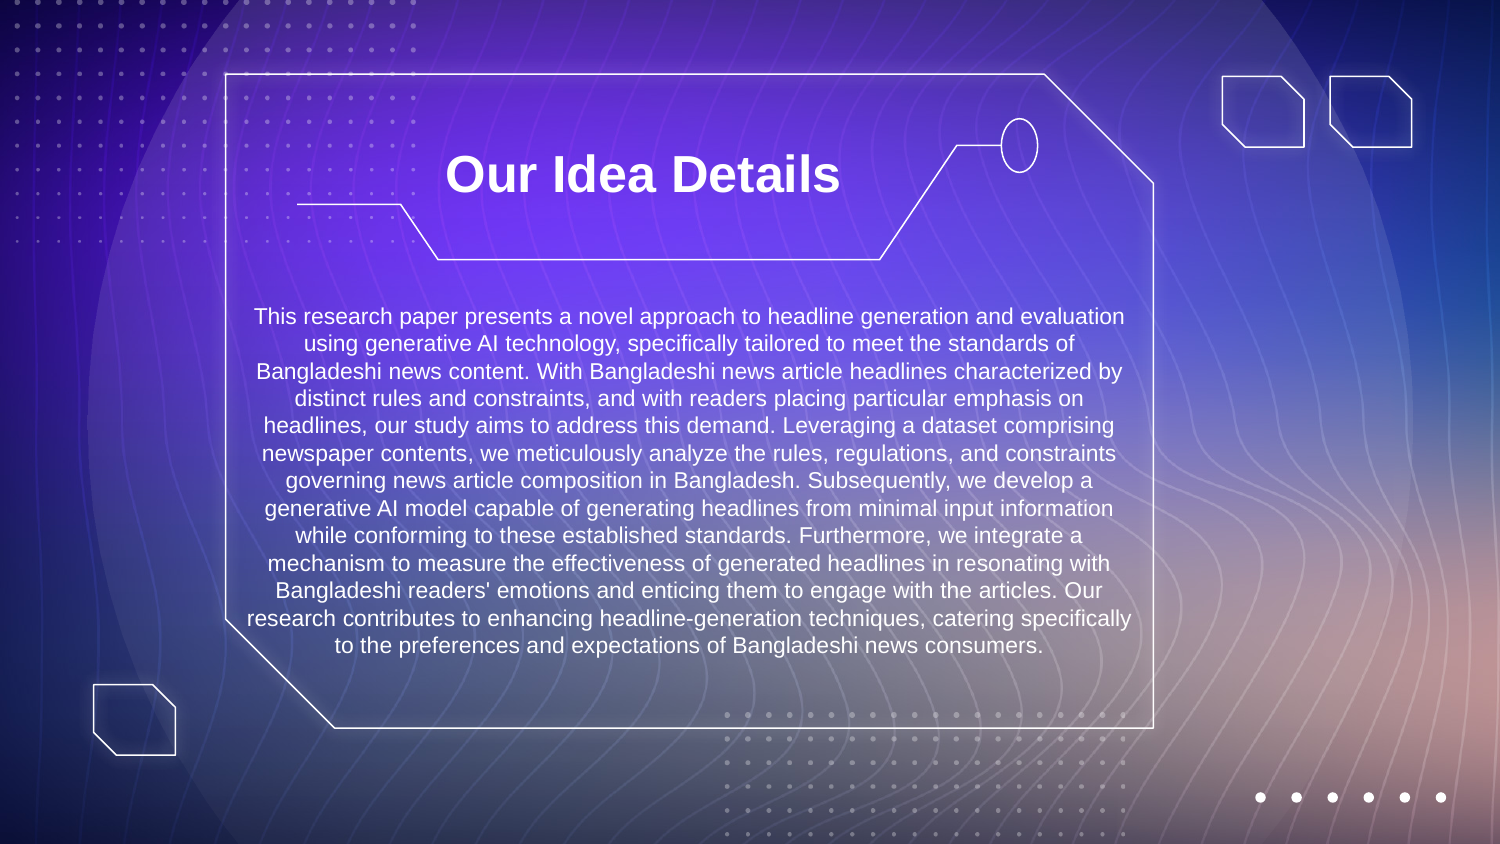

Our Idea Details
This research paper presents a novel approach to headline generation and evaluation using generative AI technology, specifically tailored to meet the standards of Bangladeshi news content. With Bangladeshi news article headlines characterized by distinct rules and constraints, and with readers placing particular emphasis on headlines, our study aims to address this demand. Leveraging a dataset comprising newspaper contents, we meticulously analyze the rules, regulations, and constraints governing news article composition in Bangladesh. Subsequently, we develop a generative AI model capable of generating headlines from minimal input information while conforming to these established standards. Furthermore, we integrate a mechanism to measure the effectiveness of generated headlines in resonating with Bangladeshi readers' emotions and enticing them to engage with the articles. Our research contributes to enhancing headline-generation techniques, catering specifically to the preferences and expectations of Bangladeshi news consumers.